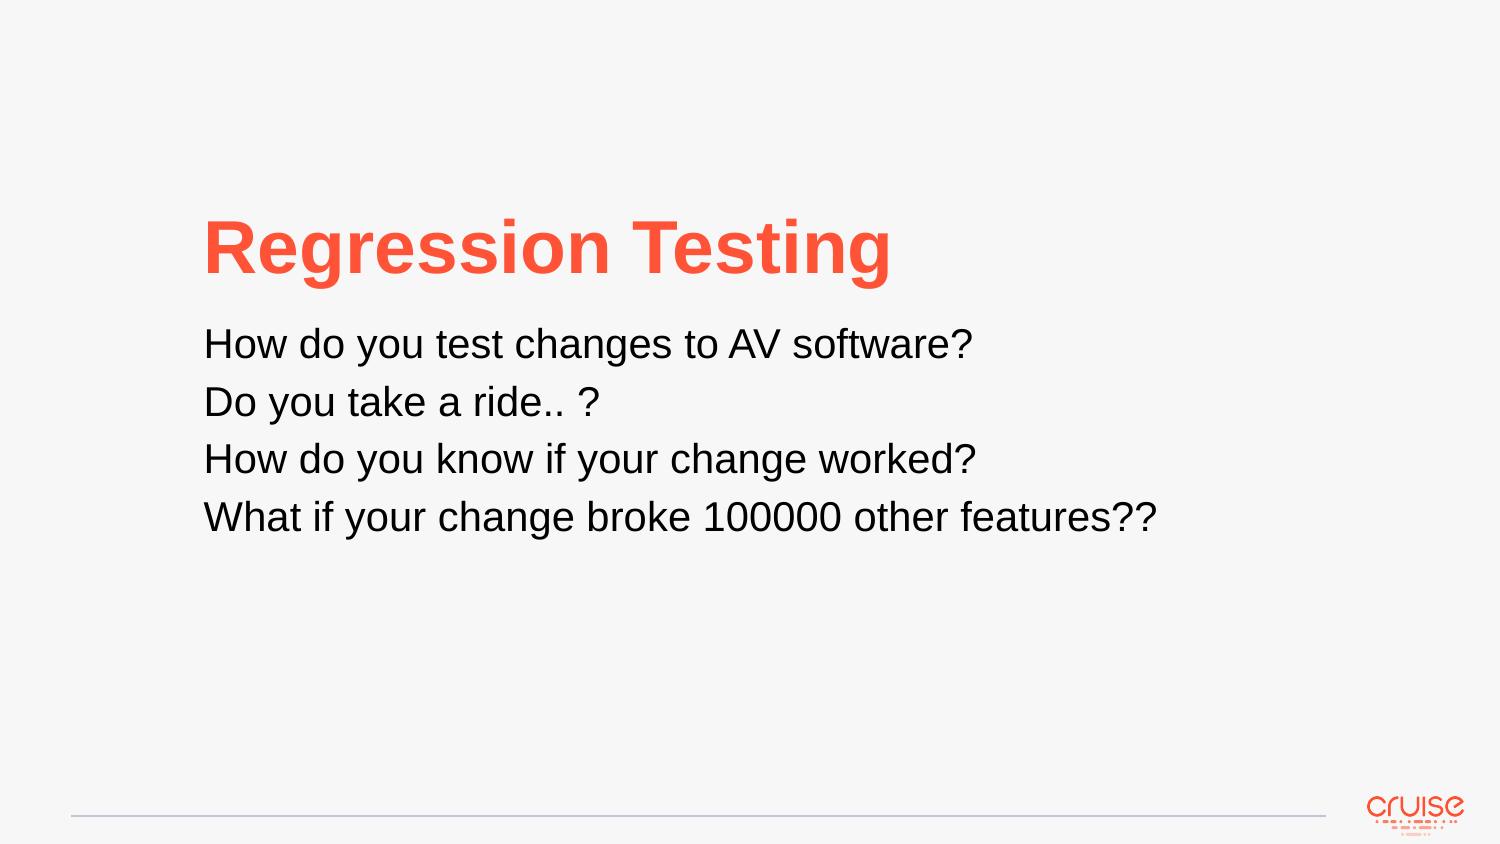

Regression Testing
How do you test changes to AV software?
Do you take a ride.. ?
How do you know if your change worked?
What if your change broke 100000 other features??